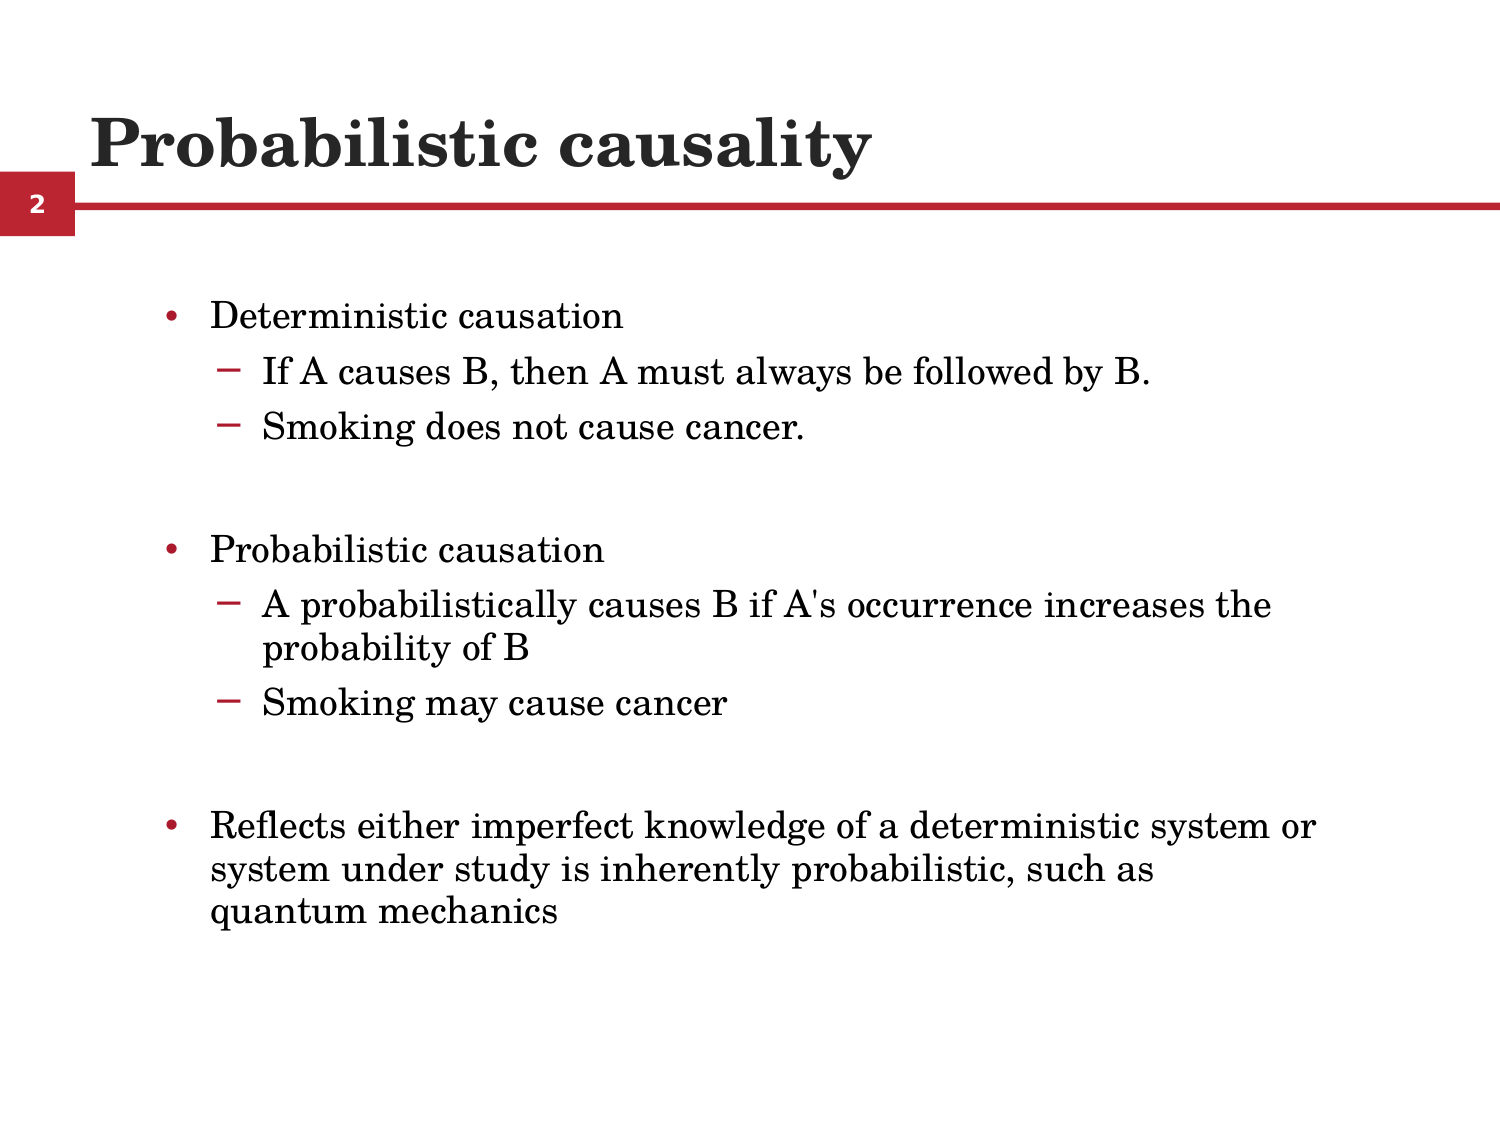

# Probabilistic causality
Deterministic causation
If A causes B, then A must always be followed by B.
Smoking does not cause cancer.

Probabilistic causation
A probabilistically causes B if A's occurrence increases the probability of B
Smoking may cause cancer

Reflects either imperfect knowledge of a deterministic system or system under study is inherently probabilistic, such as quantum mechanics